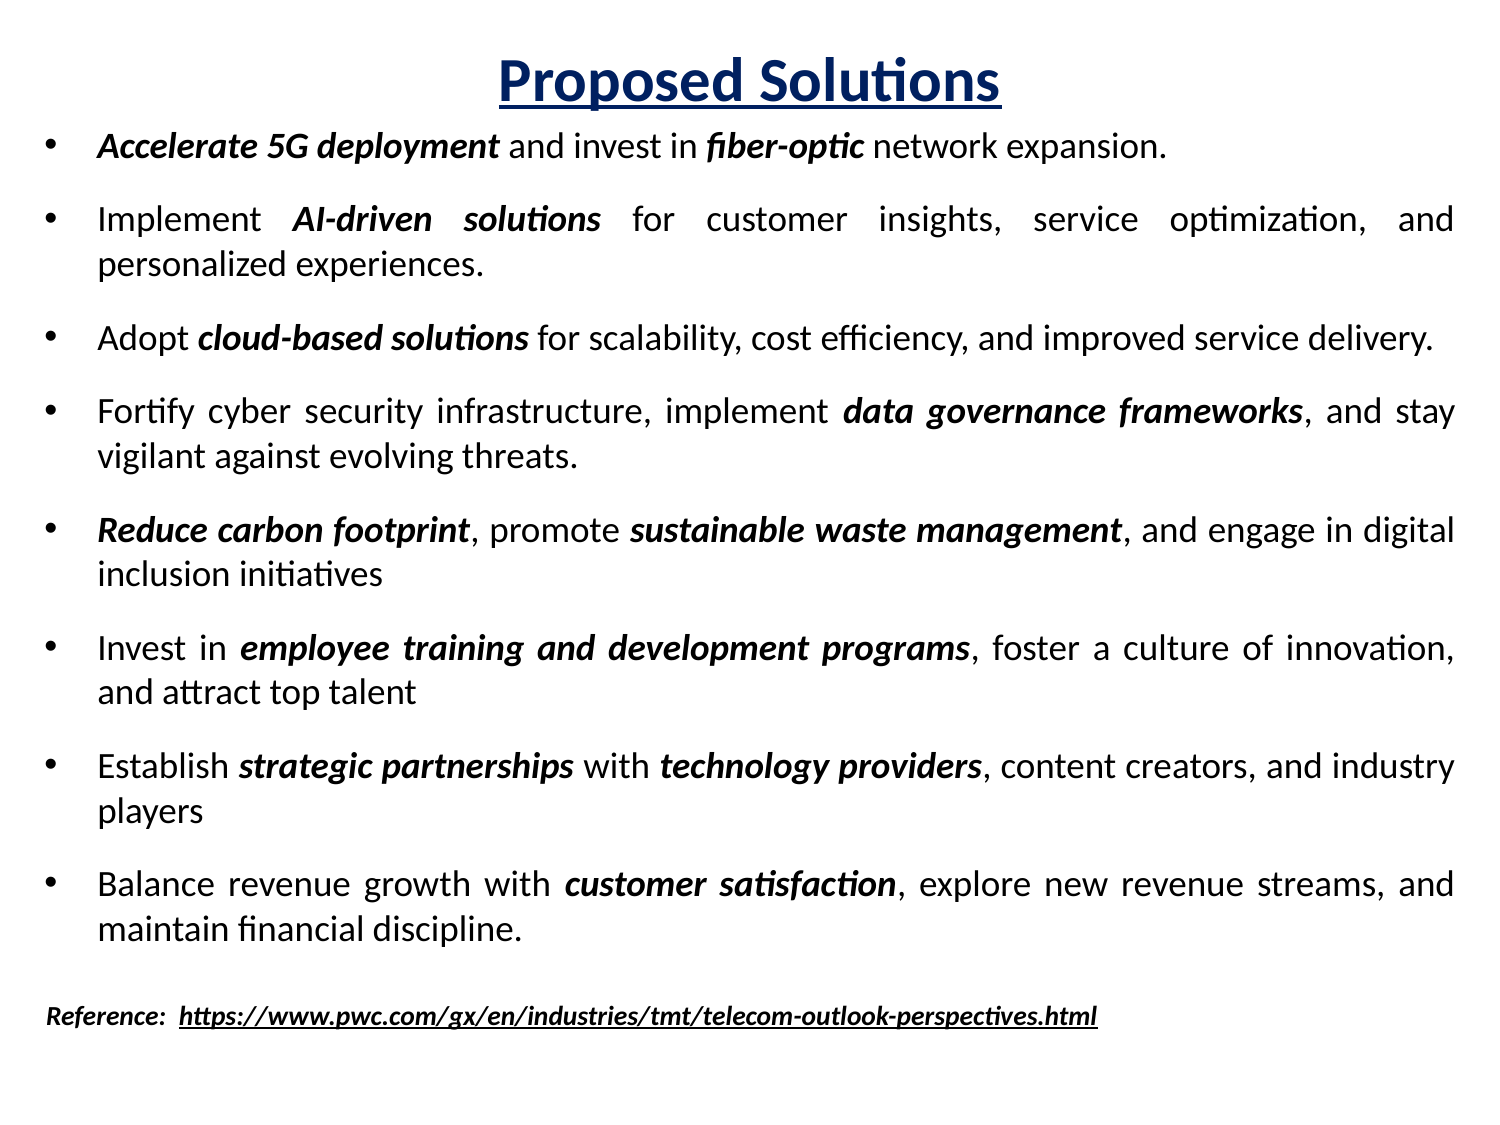

Proposed Solutions
Accelerate 5G deployment and invest in fiber-optic network expansion.

Implement AI-driven solutions for customer insights, service optimization, and personalized experiences.

Adopt cloud-based solutions for scalability, cost efficiency, and improved service delivery.

Fortify cyber security infrastructure, implement data governance frameworks, and stay vigilant against evolving threats.

Reduce carbon footprint, promote sustainable waste management, and engage in digital inclusion initiatives

Invest in employee training and development programs, foster a culture of innovation, and attract top talent

Establish strategic partnerships with technology providers, content creators, and industry players

Balance revenue growth with customer satisfaction, explore new revenue streams, and maintain financial discipline.

Reference:  https://www.pwc.com/gx/en/industries/tmt/telecom-outlook-perspectives.html